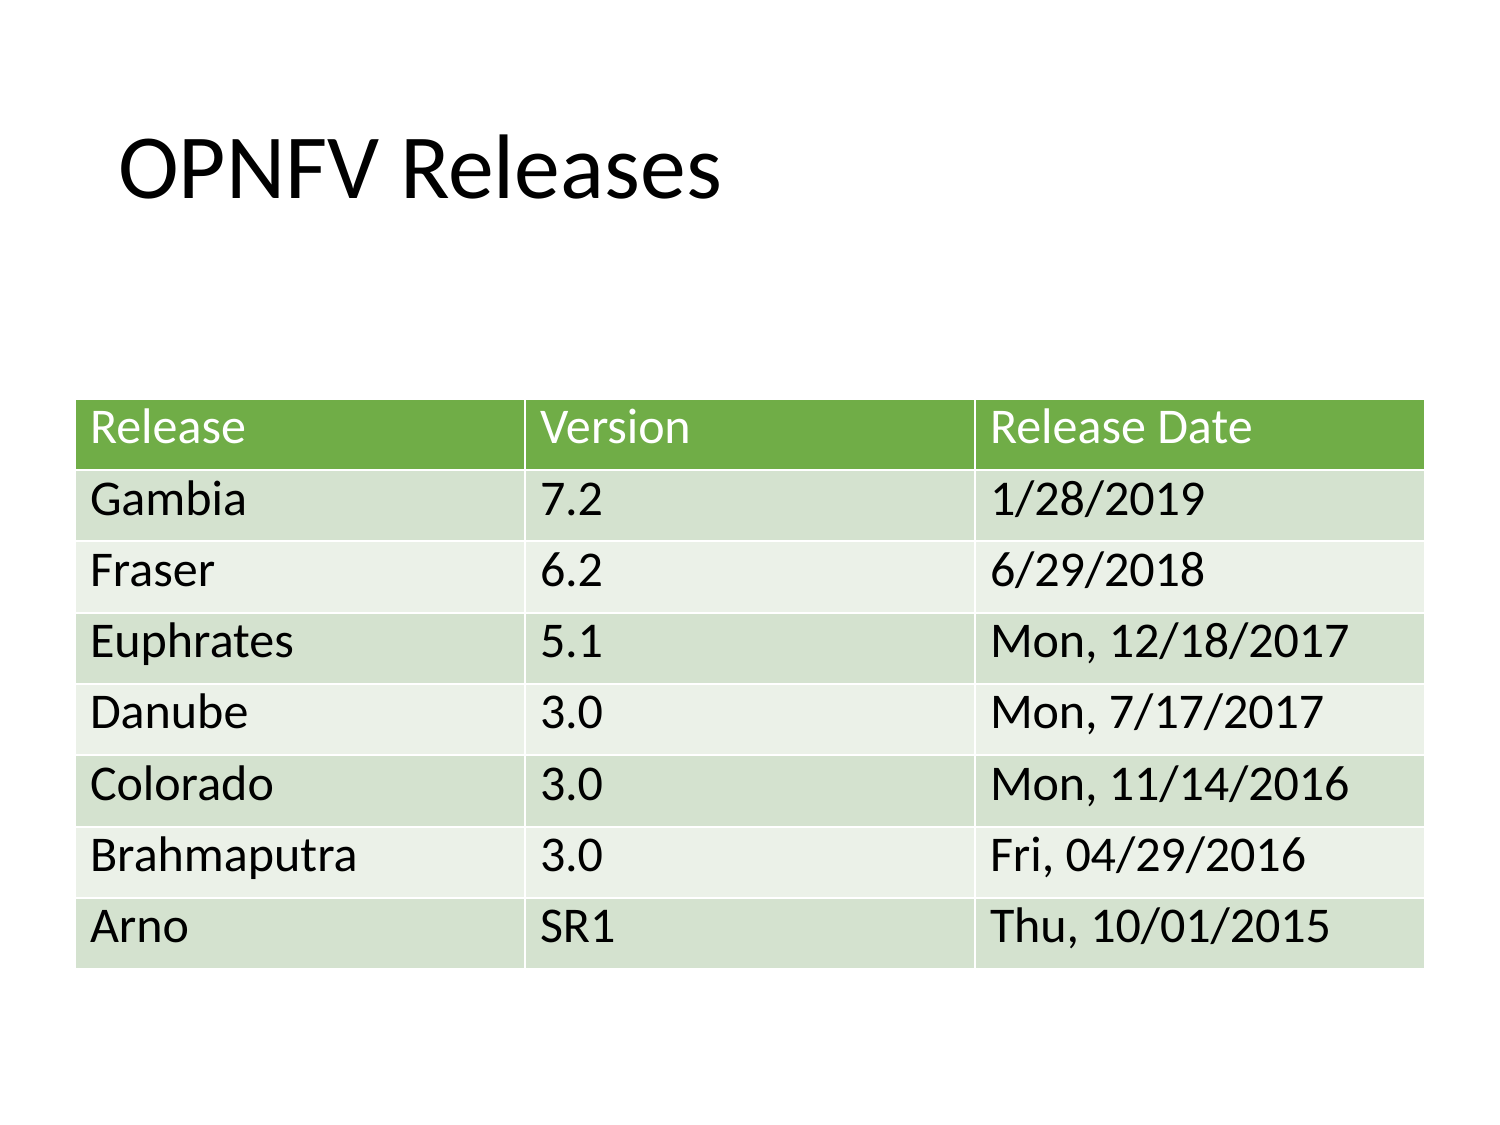

# OPNFV Releases
| Release | Version | Release Date |
| --- | --- | --- |
| Gambia | 7.2 | 1/28/2019 |
| Fraser | 6.2 | 6/29/2018 |
| Euphrates | 5.1 | Mon, 12/18/2017 |
| Danube | 3.0 | Mon, 7/17/2017 |
| Colorado | 3.0 | Mon, 11/14/2016 |
| Brahmaputra | 3.0 | Fri, 04/29/2016 |
| Arno | SR1 | Thu, 10/01/2015 |